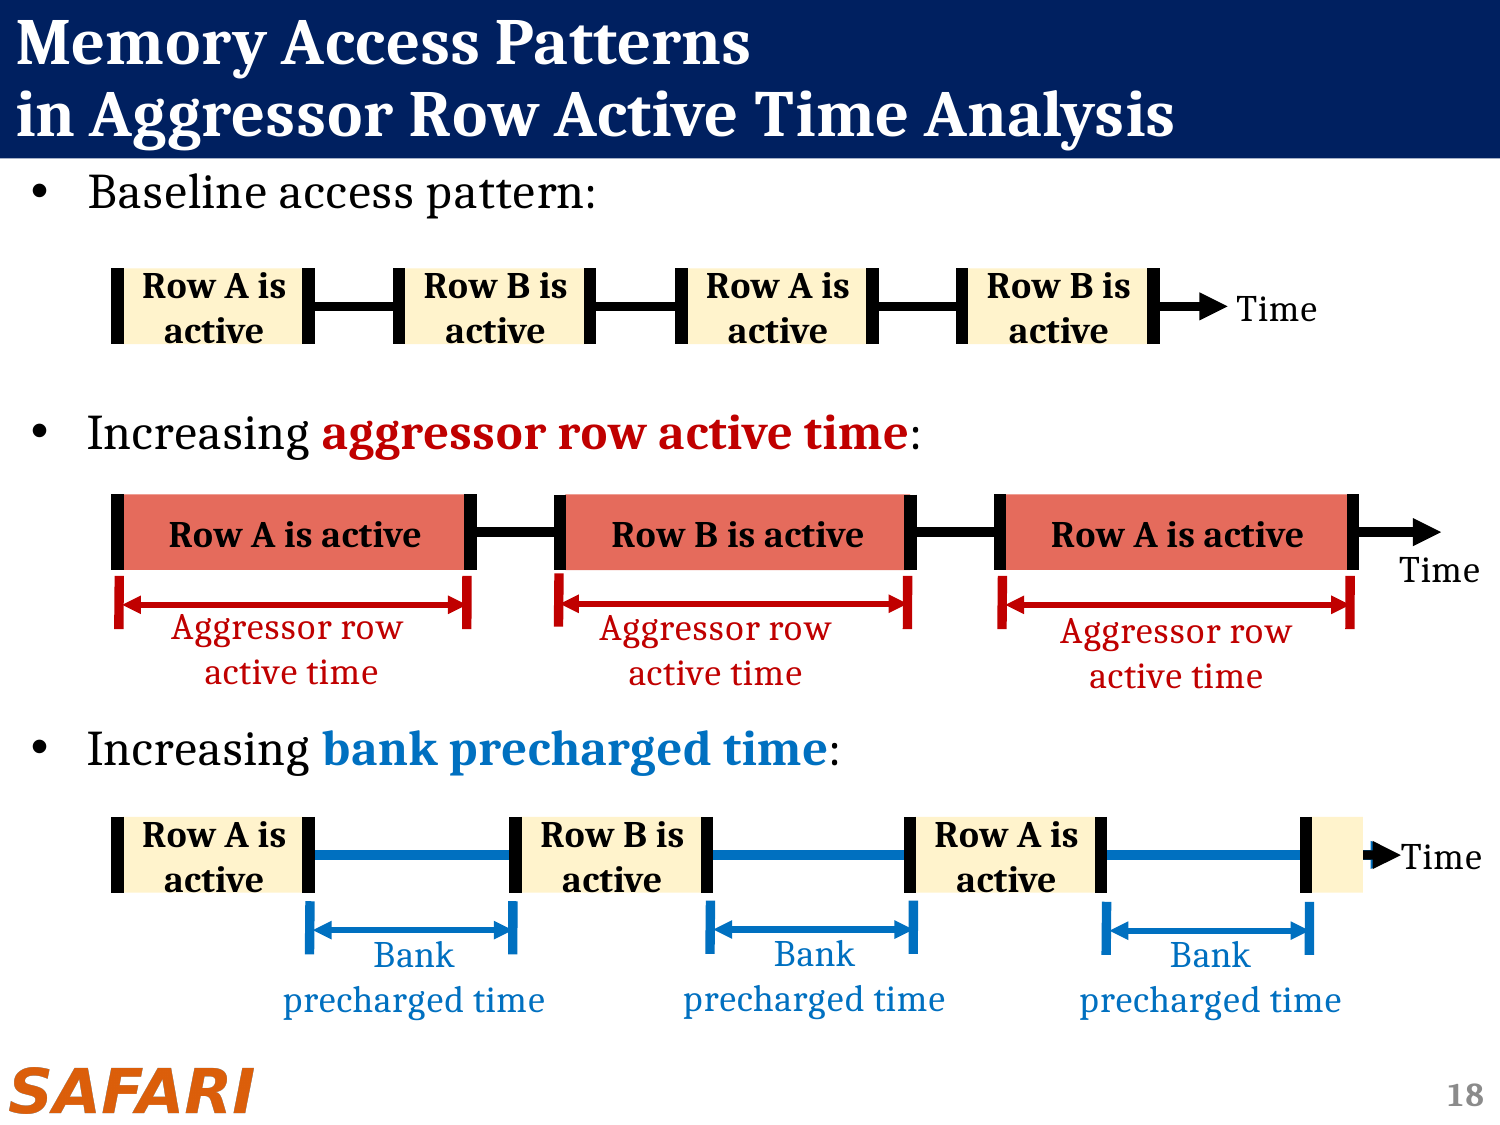

# Memory Access Patterns in Aggressor Row Active Time Analysis
Baseline access pattern:

Increasing aggressor row active time:

Increasing bank precharged time:
Row A is active
Row B is active
Row A is active
Row B is active
Time
Row A is active
Row A is active
Row B is active
Time
Aggressor row active time
Aggressor row
active time
Aggressor row active time
Row A is active
Row B is active
Row A is active

Time
Bank
precharged time
Bank
precharged time
Bank
precharged time
18